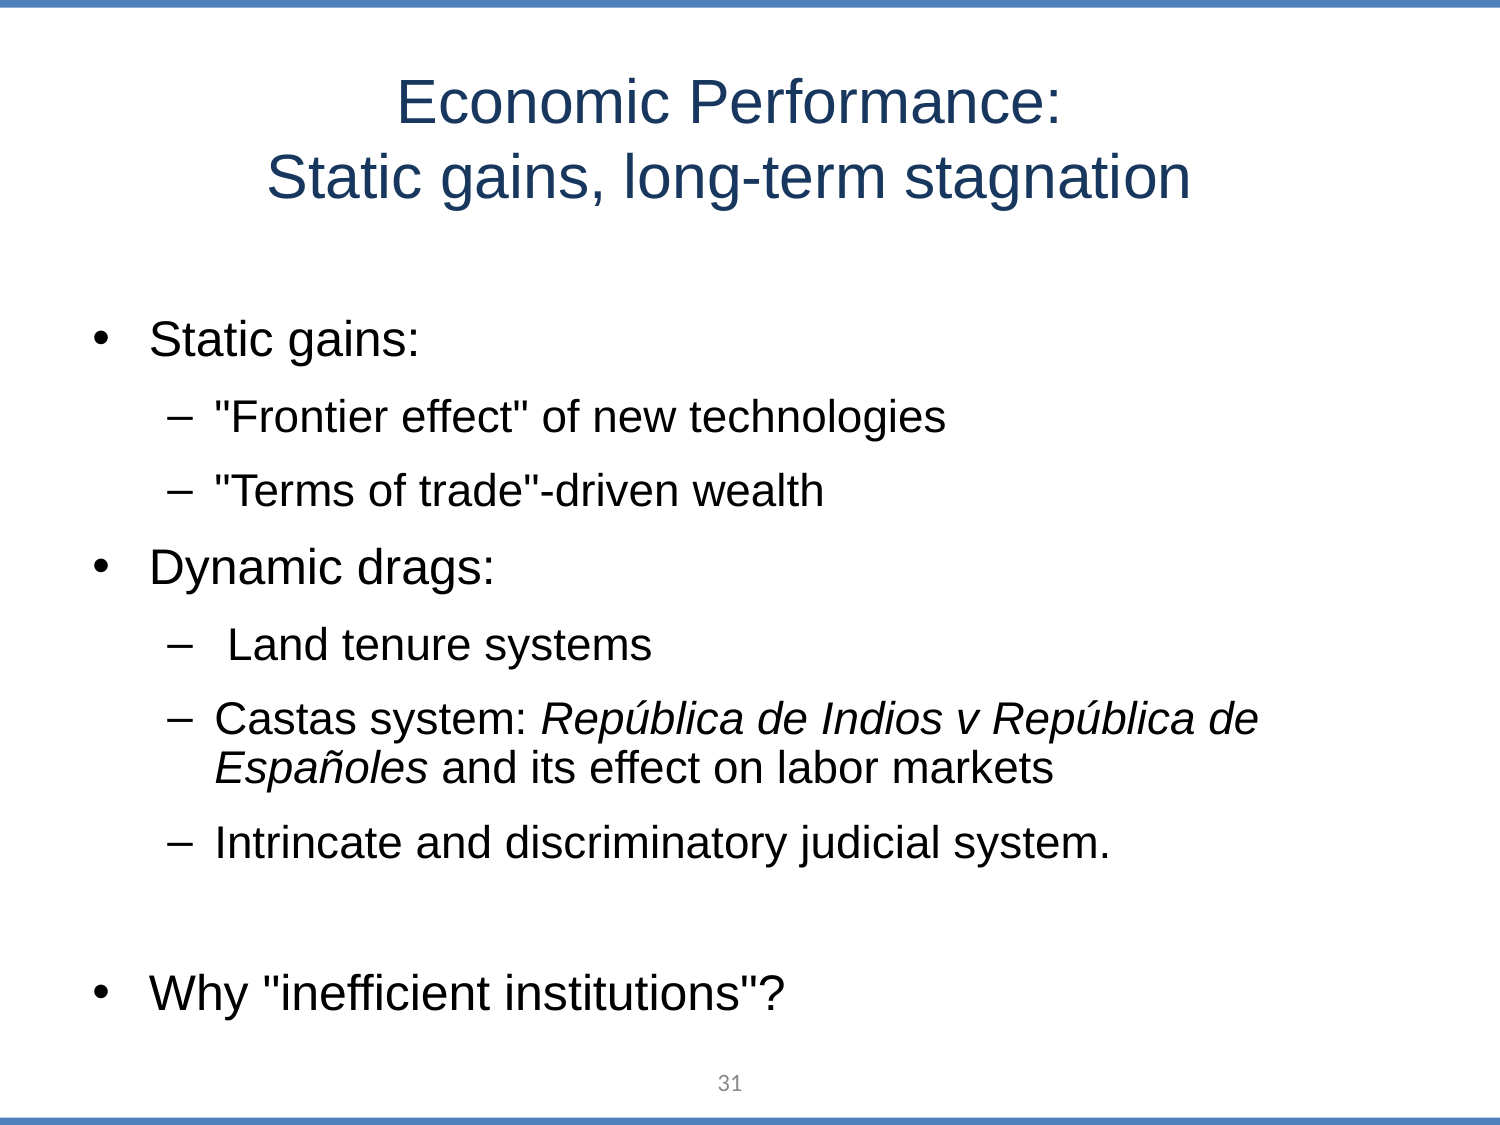

# Economic Performance: Static gains, long-term stagnation
Static gains:
"Frontier effect" of new technologies
"Terms of trade"-driven wealth
Dynamic drags:
 Land tenure systems
Castas system: República de Indios v República de Españoles and its effect on labor markets
Intrincate and discriminatory judicial system.

Why "inefficient institutions"?

31